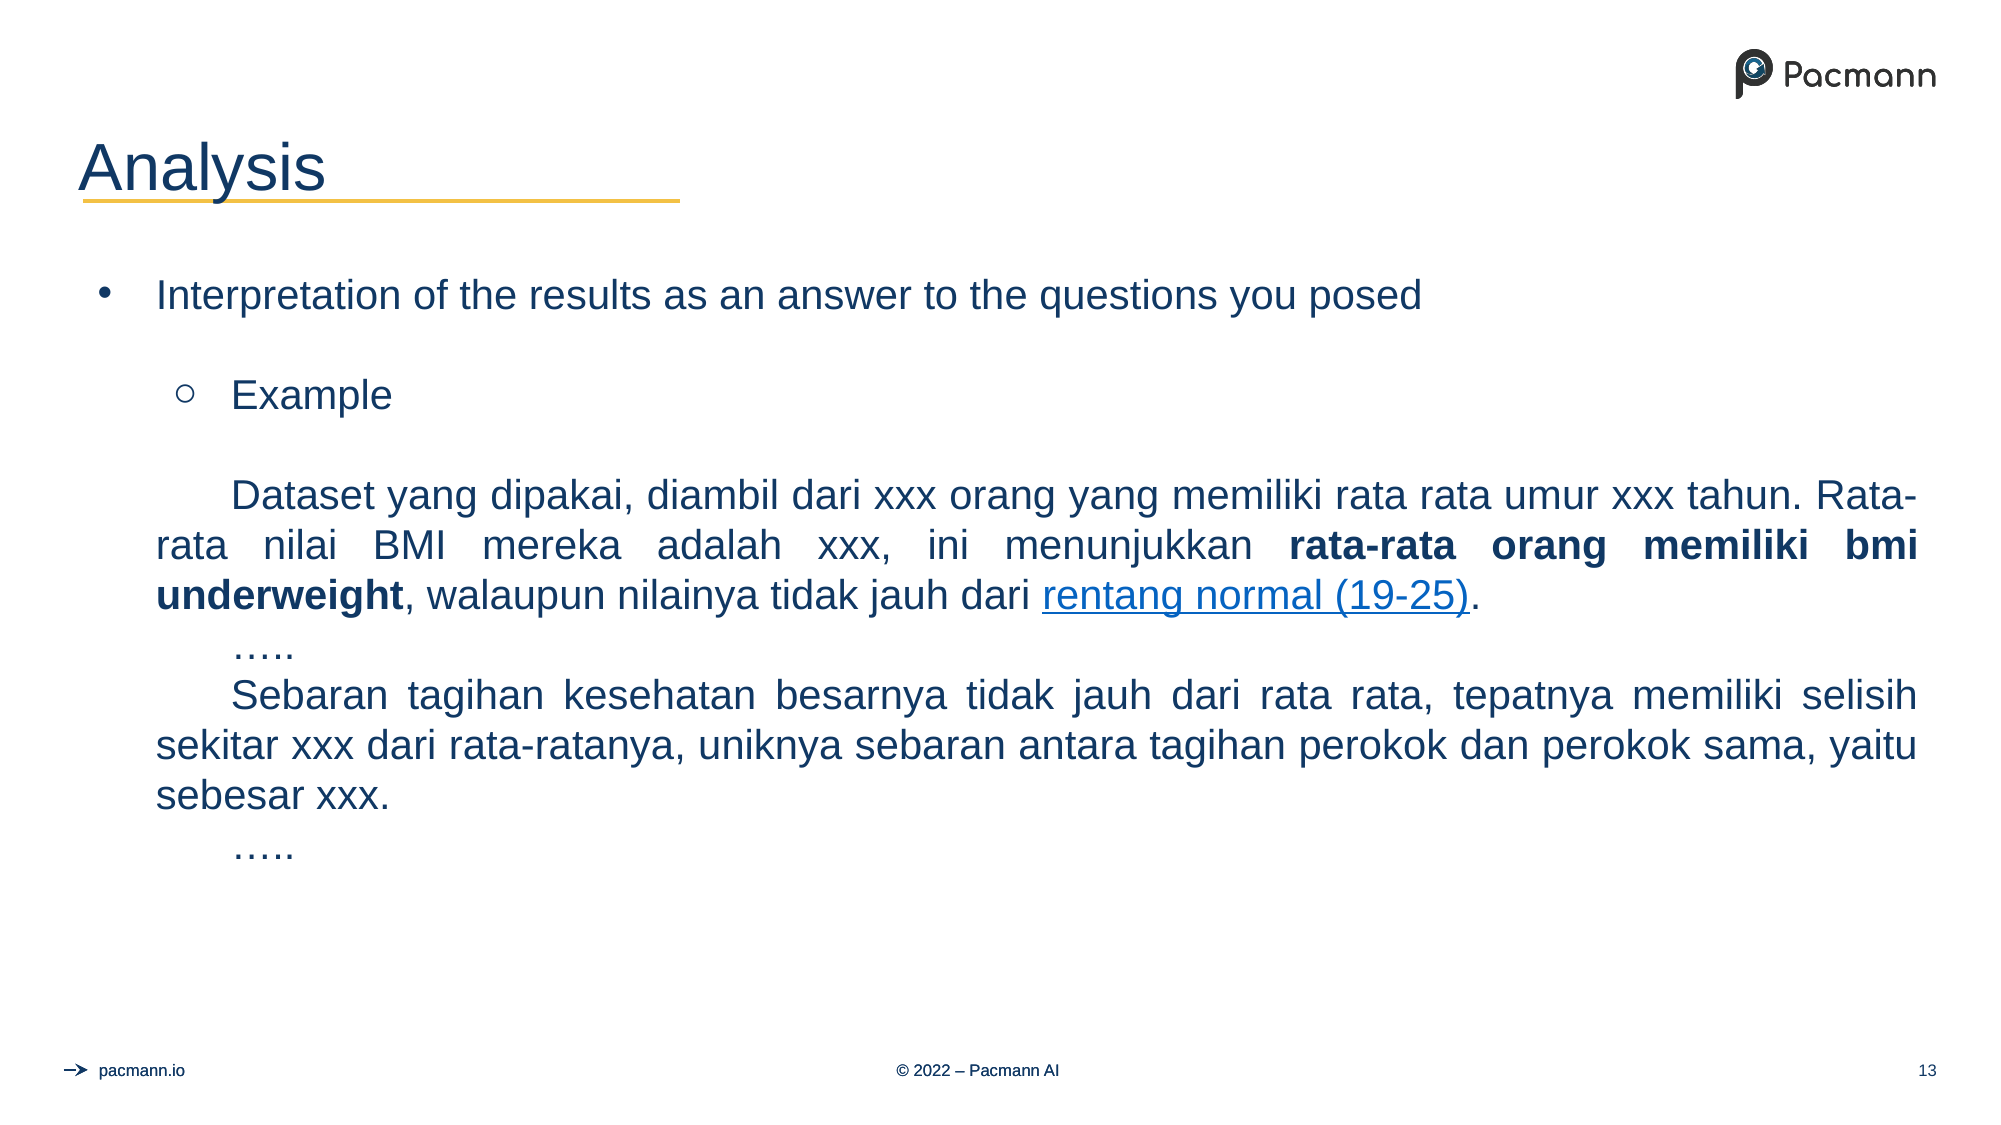

# Analysis
Interpretation of the results as an answer to the questions you posed

Example

Dataset yang dipakai, diambil dari xxx orang yang memiliki rata rata umur xxx tahun. Rata-rata nilai BMI mereka adalah xxx, ini menunjukkan rata-rata orang memiliki bmi underweight, walaupun nilainya tidak jauh dari rentang normal (19-25).
…..
Sebaran tagihan kesehatan besarnya tidak jauh dari rata rata, tepatnya memiliki selisih sekitar xxx dari rata-ratanya, uniknya sebaran antara tagihan perokok dan perokok sama, yaitu sebesar xxx.
…..